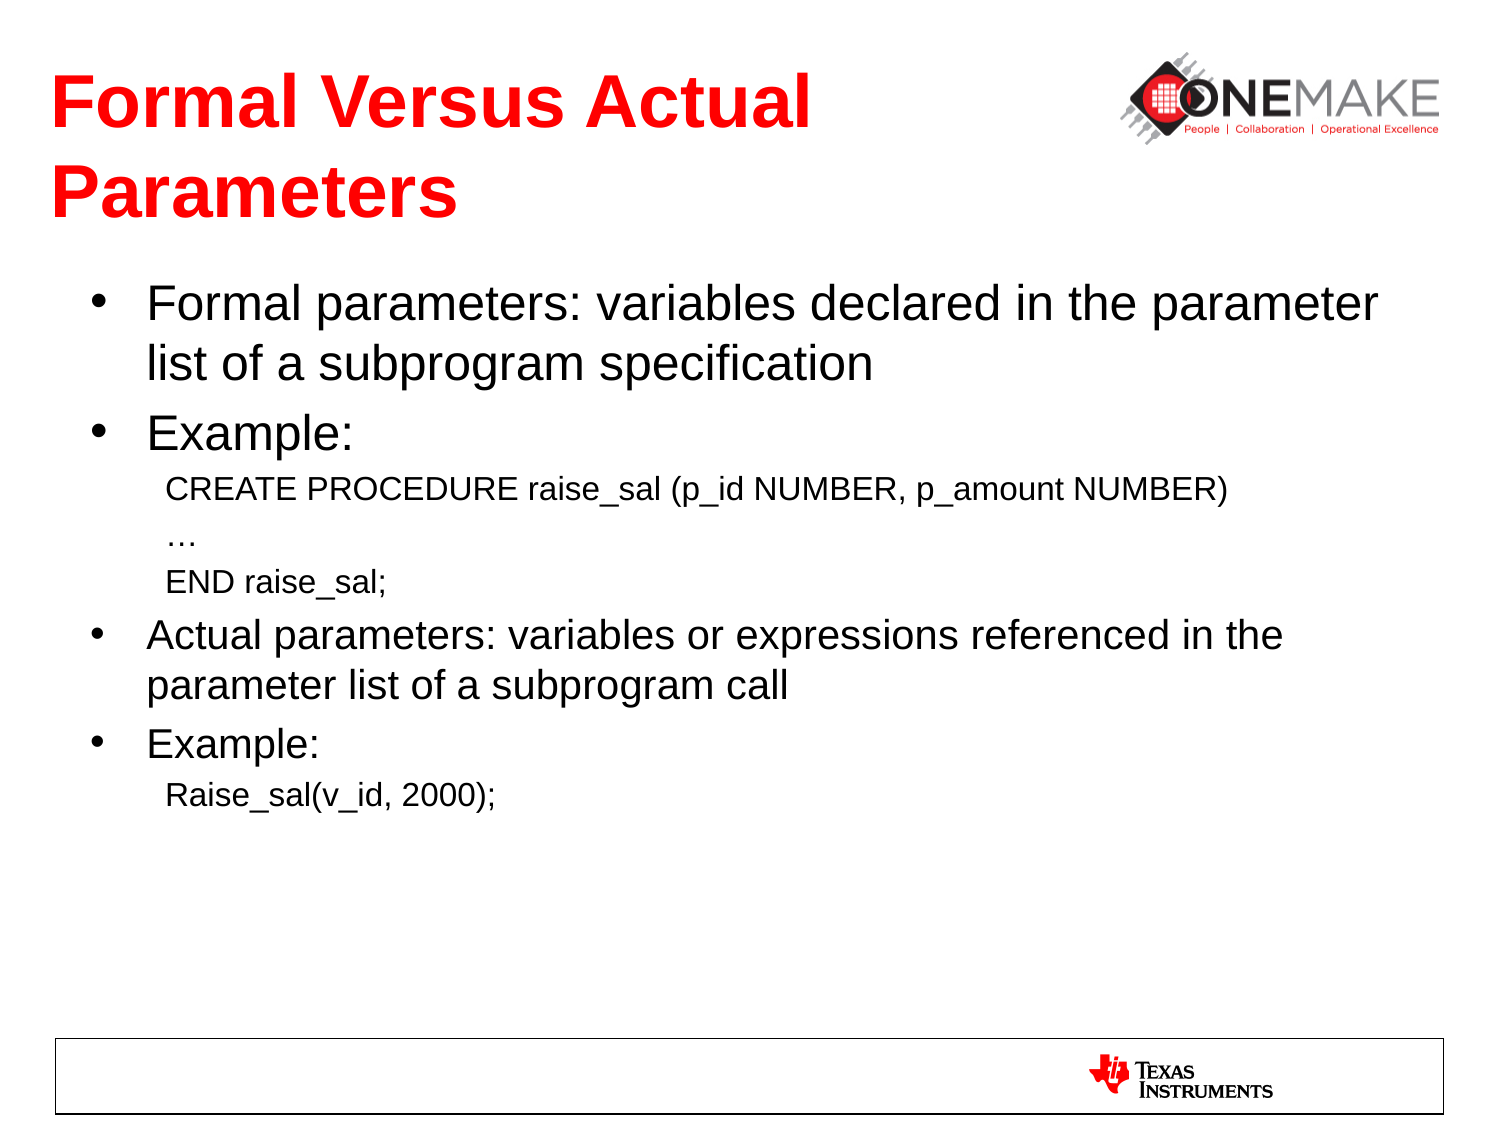

# Formal Versus Actual Parameters
Formal parameters: variables declared in the parameter list of a subprogram specification
Example:
CREATE PROCEDURE raise_sal (p_id NUMBER, p_amount NUMBER)
…
END raise_sal;
Actual parameters: variables or expressions referenced in the parameter list of a subprogram call
Example:
Raise_sal(v_id, 2000);